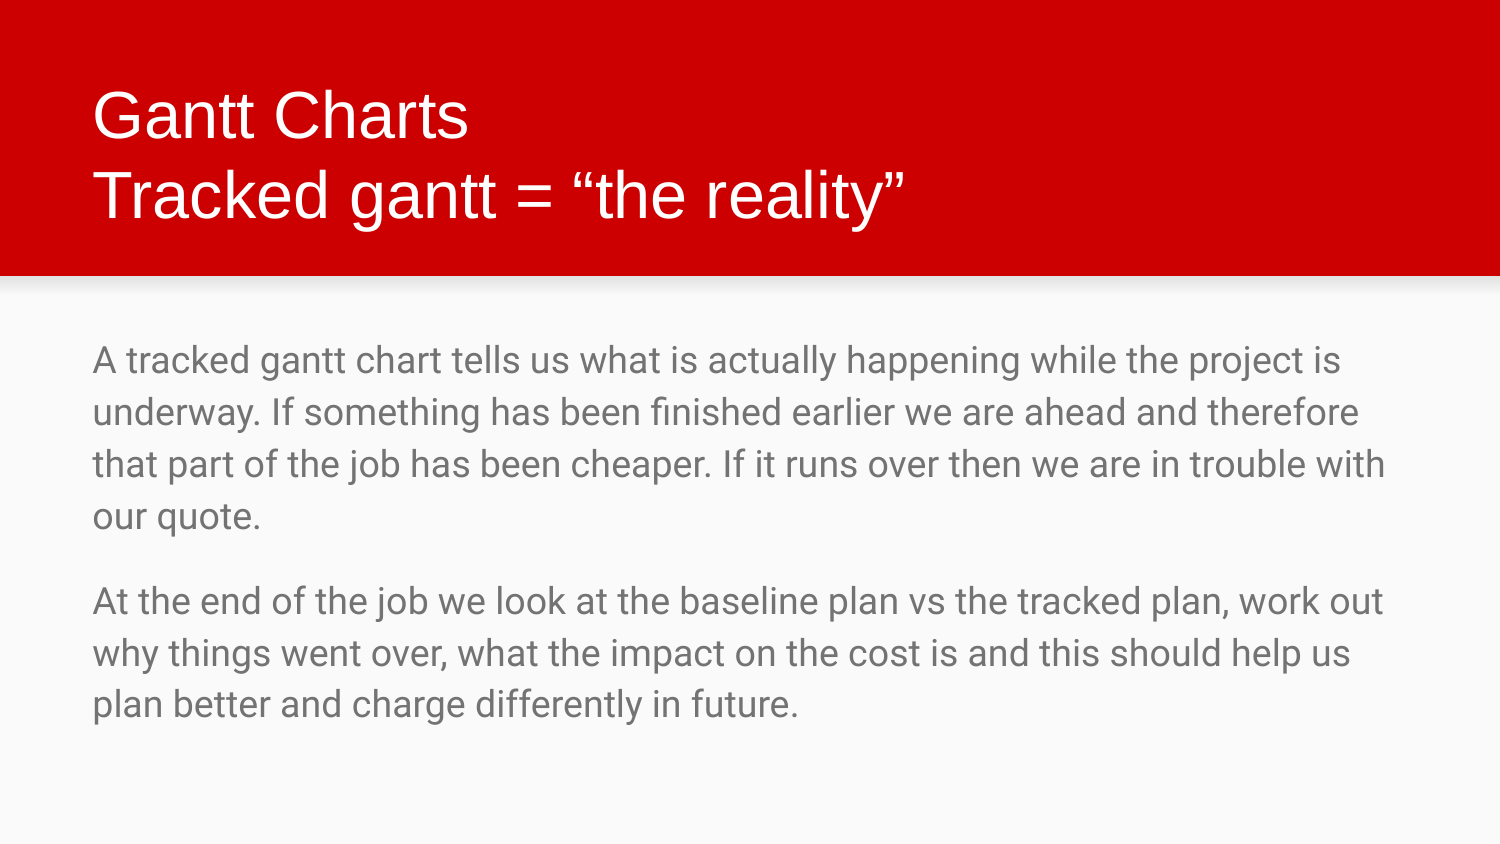

# Gantt Charts Tracked gantt = “the reality”
A tracked gantt chart tells us what is actually happening while the project is underway. If something has been finished earlier we are ahead and therefore that part of the job has been cheaper. If it runs over then we are in trouble with our quote.
At the end of the job we look at the baseline plan vs the tracked plan, work out why things went over, what the impact on the cost is and this should help us plan better and charge differently in future.